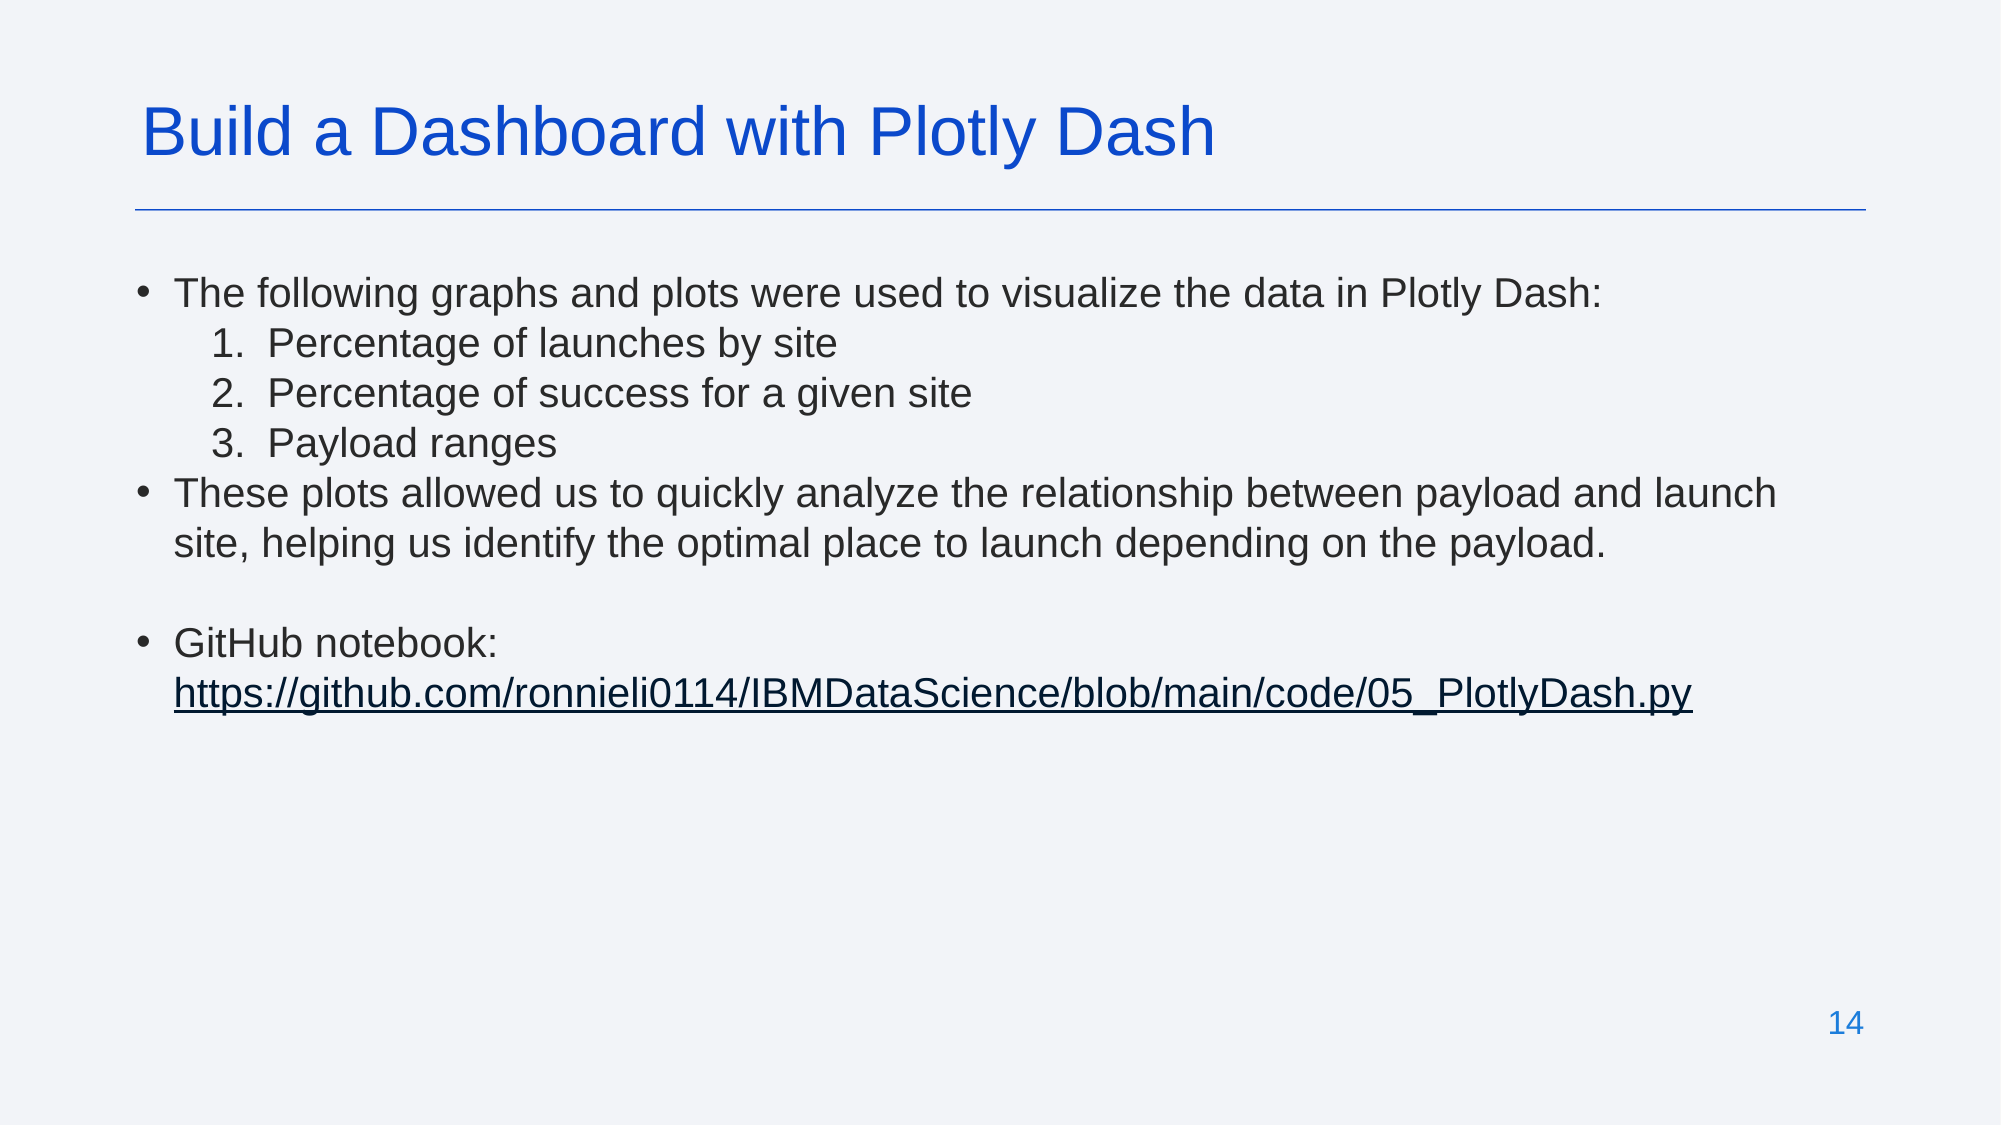

Build a Dashboard with Plotly Dash
The following graphs and plots were used to visualize the data in Plotly Dash:
Percentage of launches by site
Percentage of success for a given site
Payload ranges
These plots allowed us to quickly analyze the relationship between payload and launch site, helping us identify the optimal place to launch depending on the payload.

GitHub notebook: https://github.com/ronnieli0114/IBMDataScience/blob/main/code/05_PlotlyDash.py
14